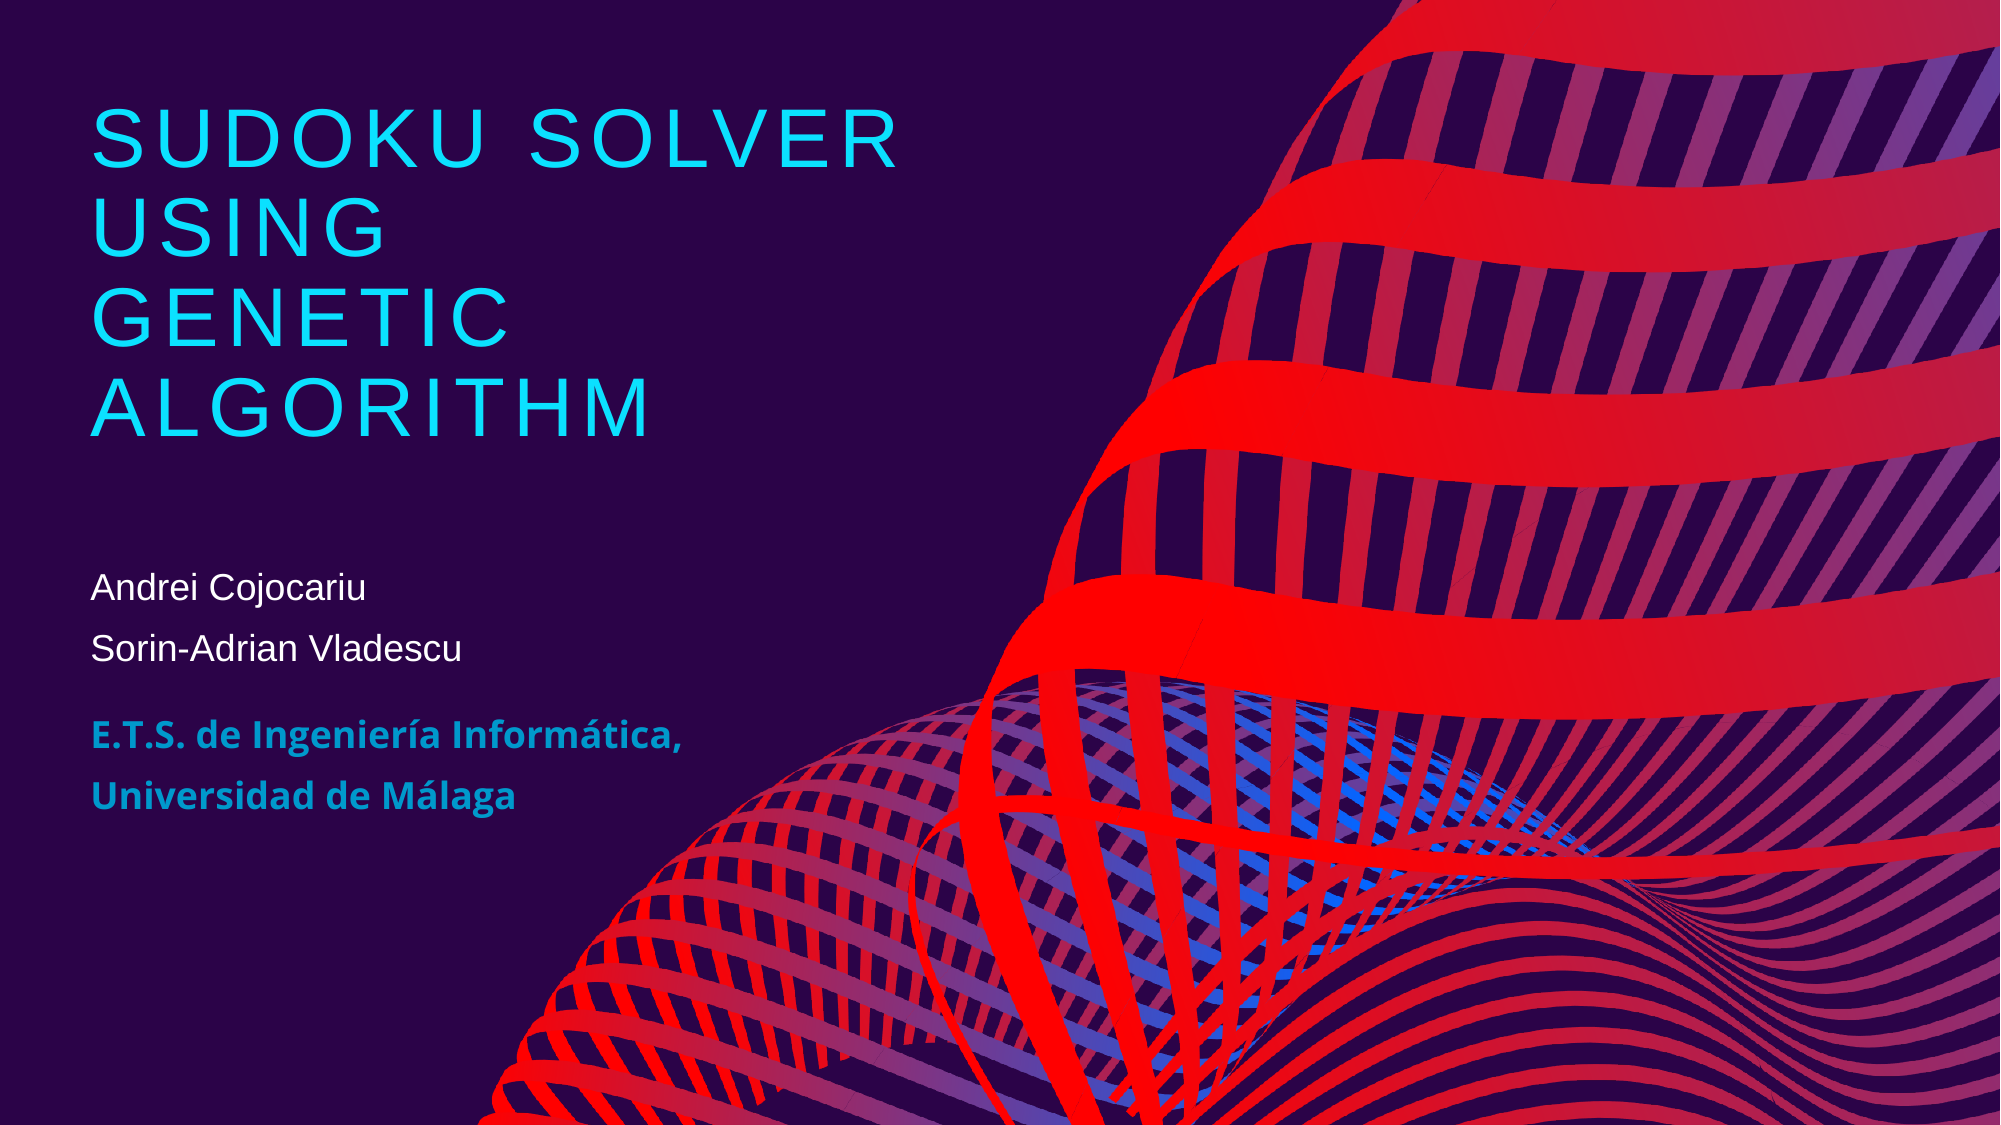

# Sudoku solver using genetic algorithm
Andrei Cojocariu
Sorin-Adrian Vladescu
​
E.T.S. de Ingeniería Informática,
Universidad de Málaga
​